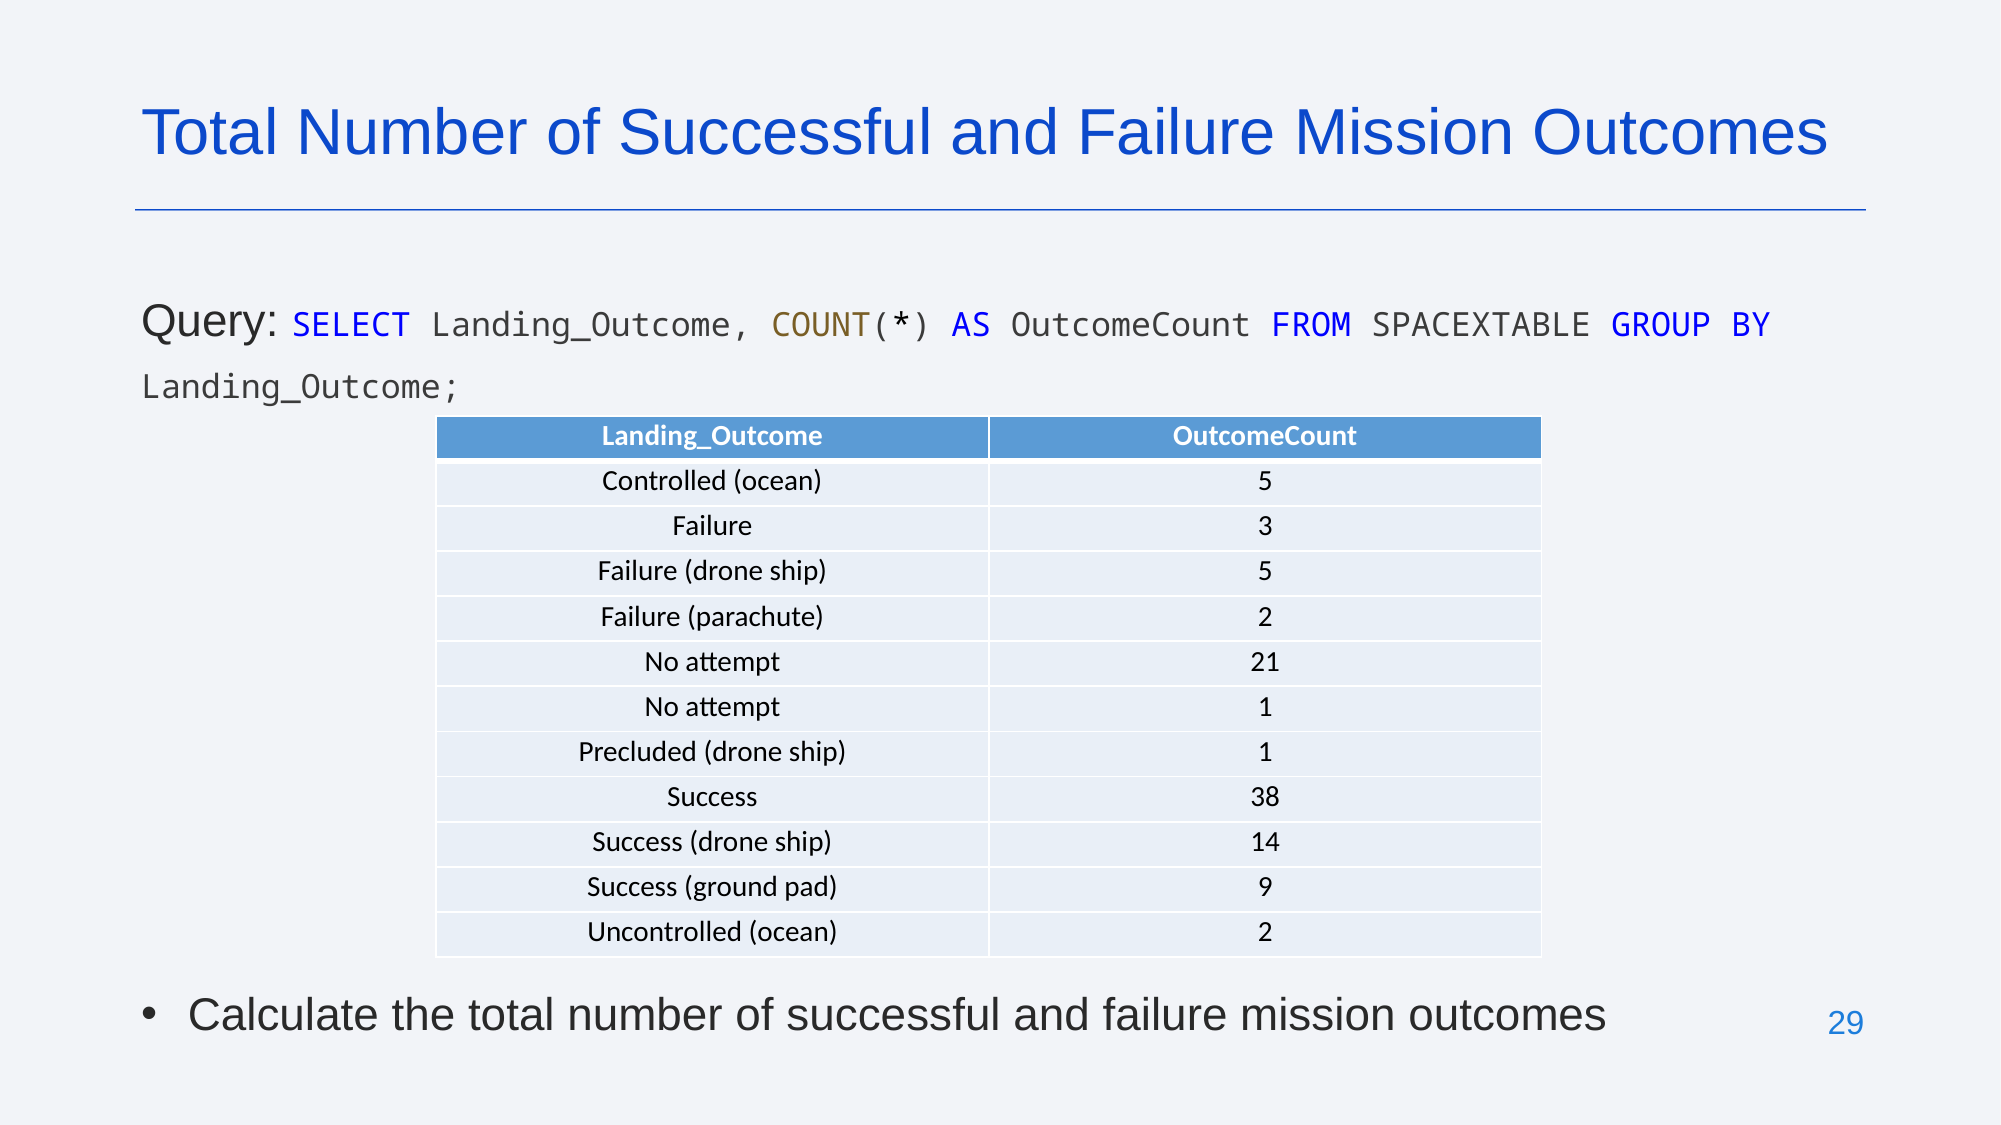

Total Number of Successful and Failure Mission Outcomes
Query: SELECT Landing_Outcome, COUNT(*) AS OutcomeCount FROM SPACEXTABLE GROUP BY Landing_Outcome;

| Landing\_Outcome | OutcomeCount |
| --- | --- |
| Controlled (ocean) | 5 |
| Failure | 3 |
| Failure (drone ship) | 5 |
| Failure (parachute) | 2 |
| No attempt | 21 |
| No attempt | 1 |
| Precluded (drone ship) | 1 |
| Success | 38 |
| Success (drone ship) | 14 |
| Success (ground pad) | 9 |
| Uncontrolled (ocean) | 2 |
Calculate the total number of successful and failure mission outcomes
29